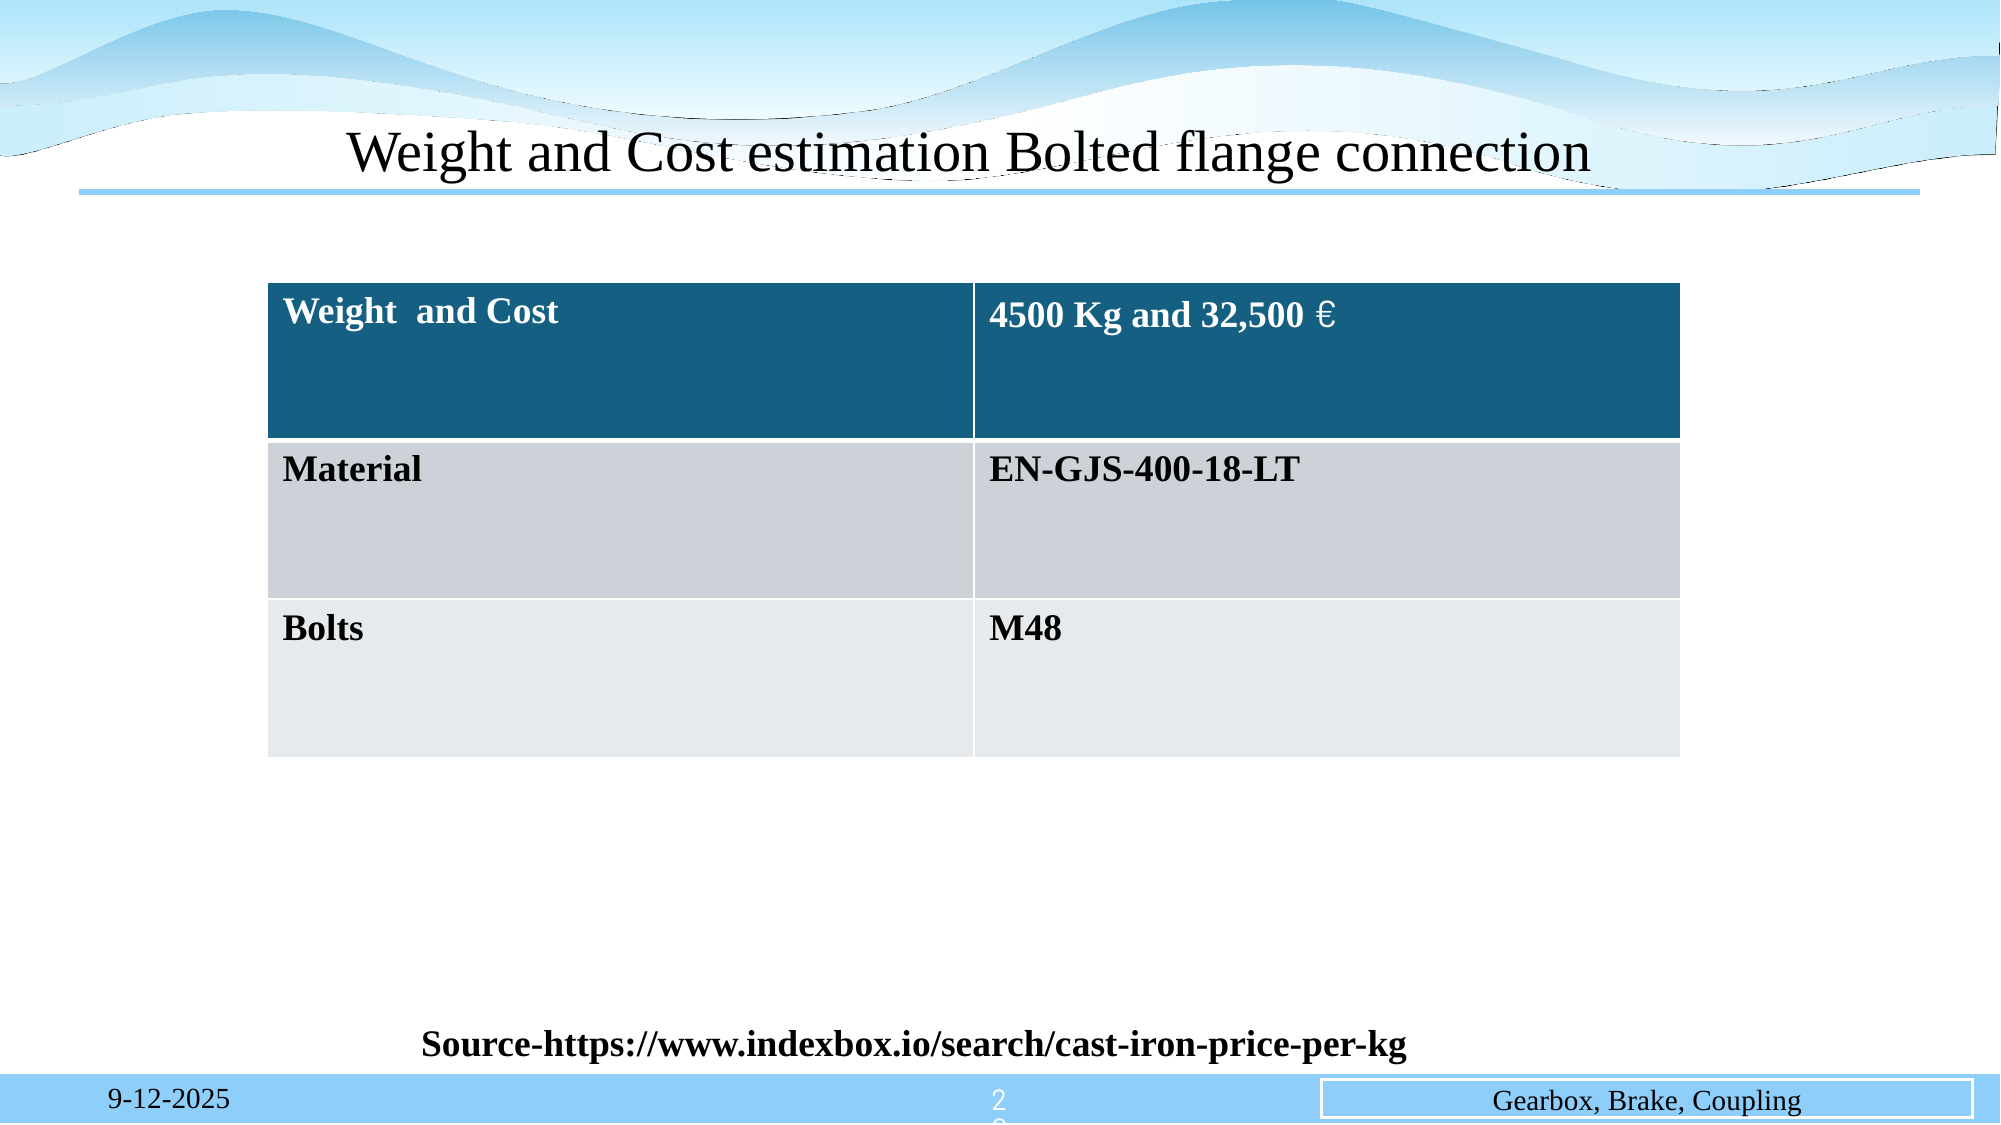

#
Weight and Cost estimation Bolted flange connection

| Weight and Cost | 4500 Kg and 32,500 € |
| --- | --- |
| Material | EN-GJS-400-18-LT |
| Bolts | M48 |
Source-https://www.indexbox.io/search/cast-iron-price-per-kg

20
9-12-2025

Gearbox, Brake, Coupling